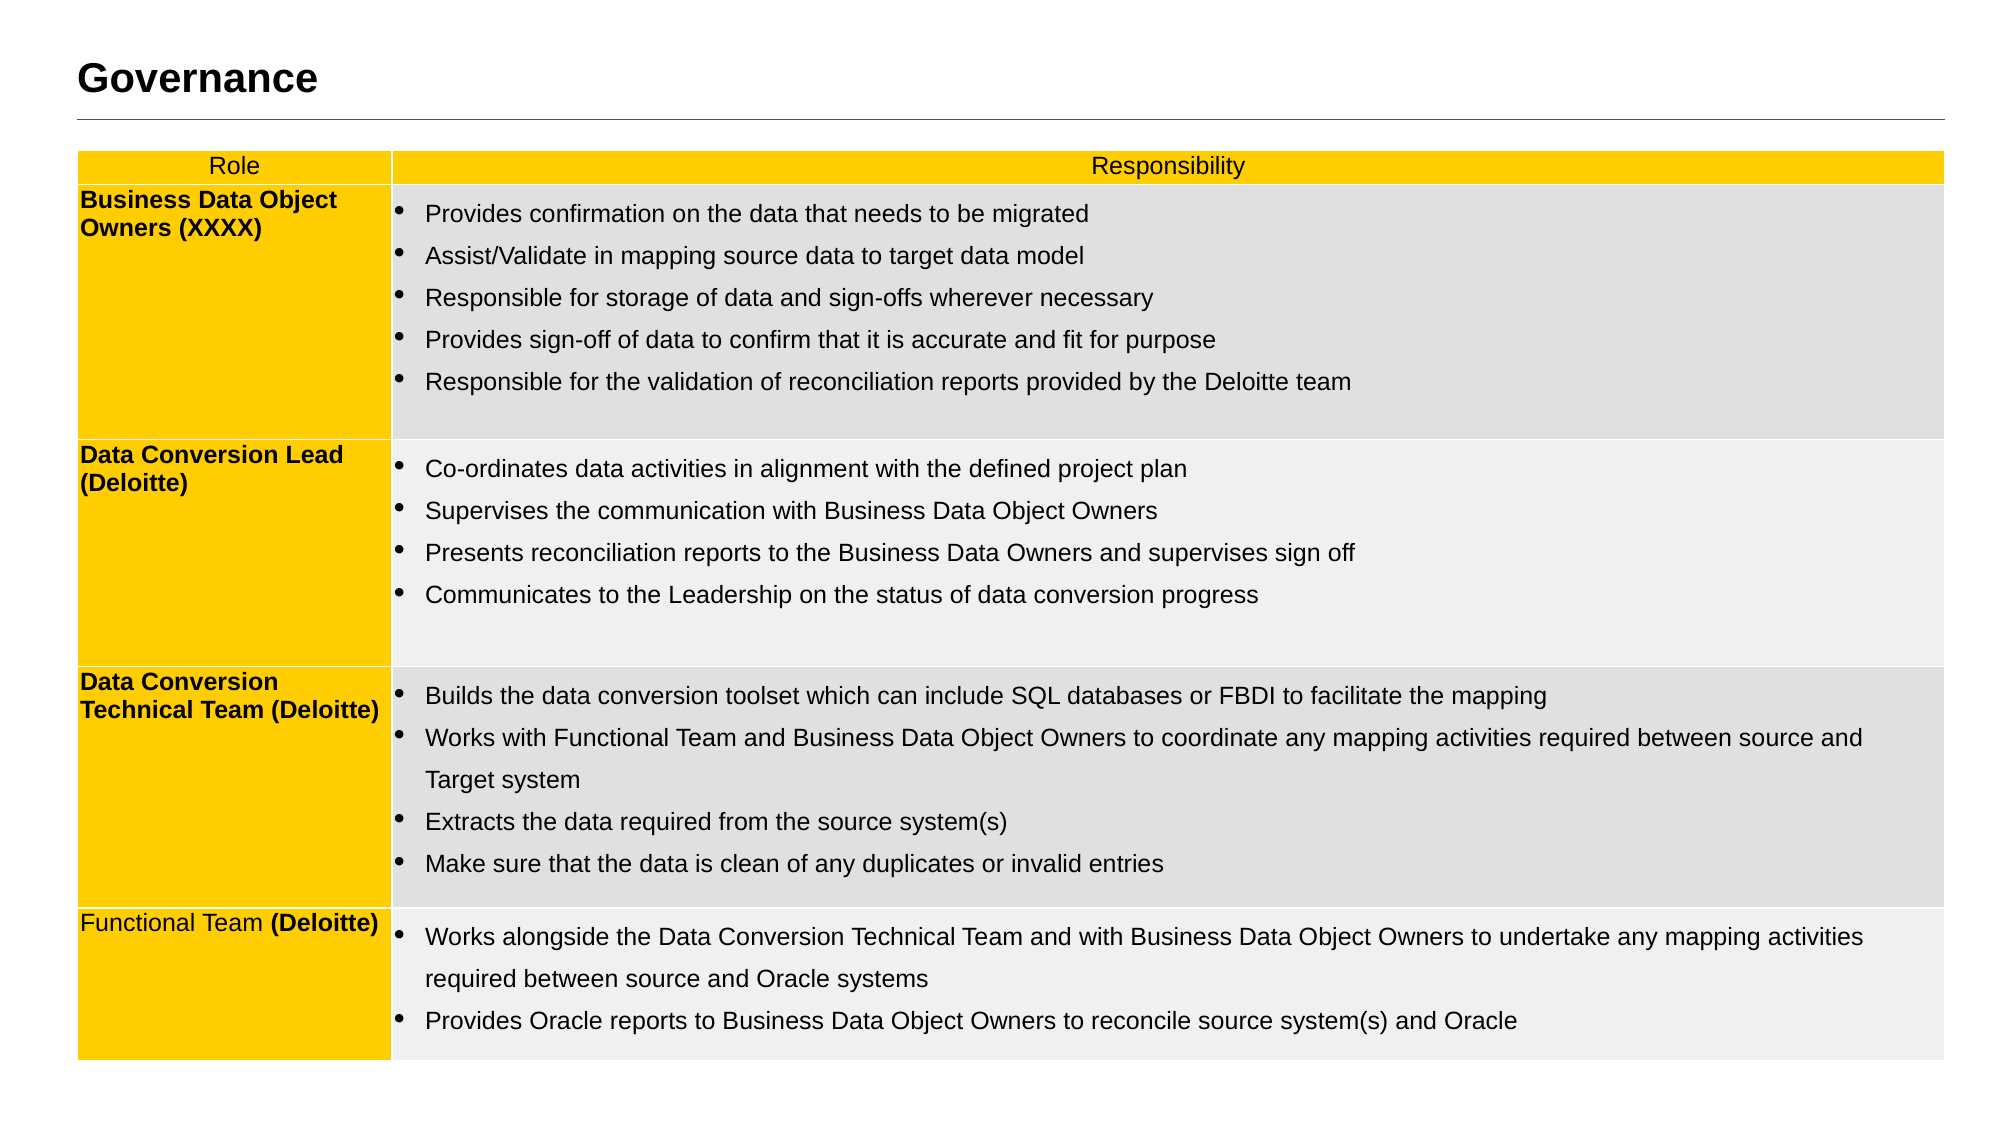

# Governance
| Role | Responsibility |
| --- | --- |
| Business Data Object Owners (XXXX) | Provides confirmation on the data that needs to be migrated Assist/Validate in mapping source data to target data model Responsible for storage of data and sign-offs wherever necessary Provides sign-off of data to confirm that it is accurate and fit for purpose Responsible for the validation of reconciliation reports provided by the Deloitte team |
| Data Conversion Lead (Deloitte) | Co-ordinates data activities in alignment with the defined project plan Supervises the communication with Business Data Object Owners Presents reconciliation reports to the Business Data Owners and supervises sign off Communicates to the Leadership on the status of data conversion progress |
| Data Conversion Technical Team (Deloitte) | Builds the data conversion toolset which can include SQL databases or FBDI to facilitate the mapping Works with Functional Team and Business Data Object Owners to coordinate any mapping activities required between source and Target system Extracts the data required from the source system(s) Make sure that the data is clean of any duplicates or invalid entries |
| Functional Team (Deloitte) | Works alongside the Data Conversion Technical Team and with Business Data Object Owners to undertake any mapping activities required between source and Oracle systems Provides Oracle reports to Business Data Object Owners to reconcile source system(s) and Oracle |